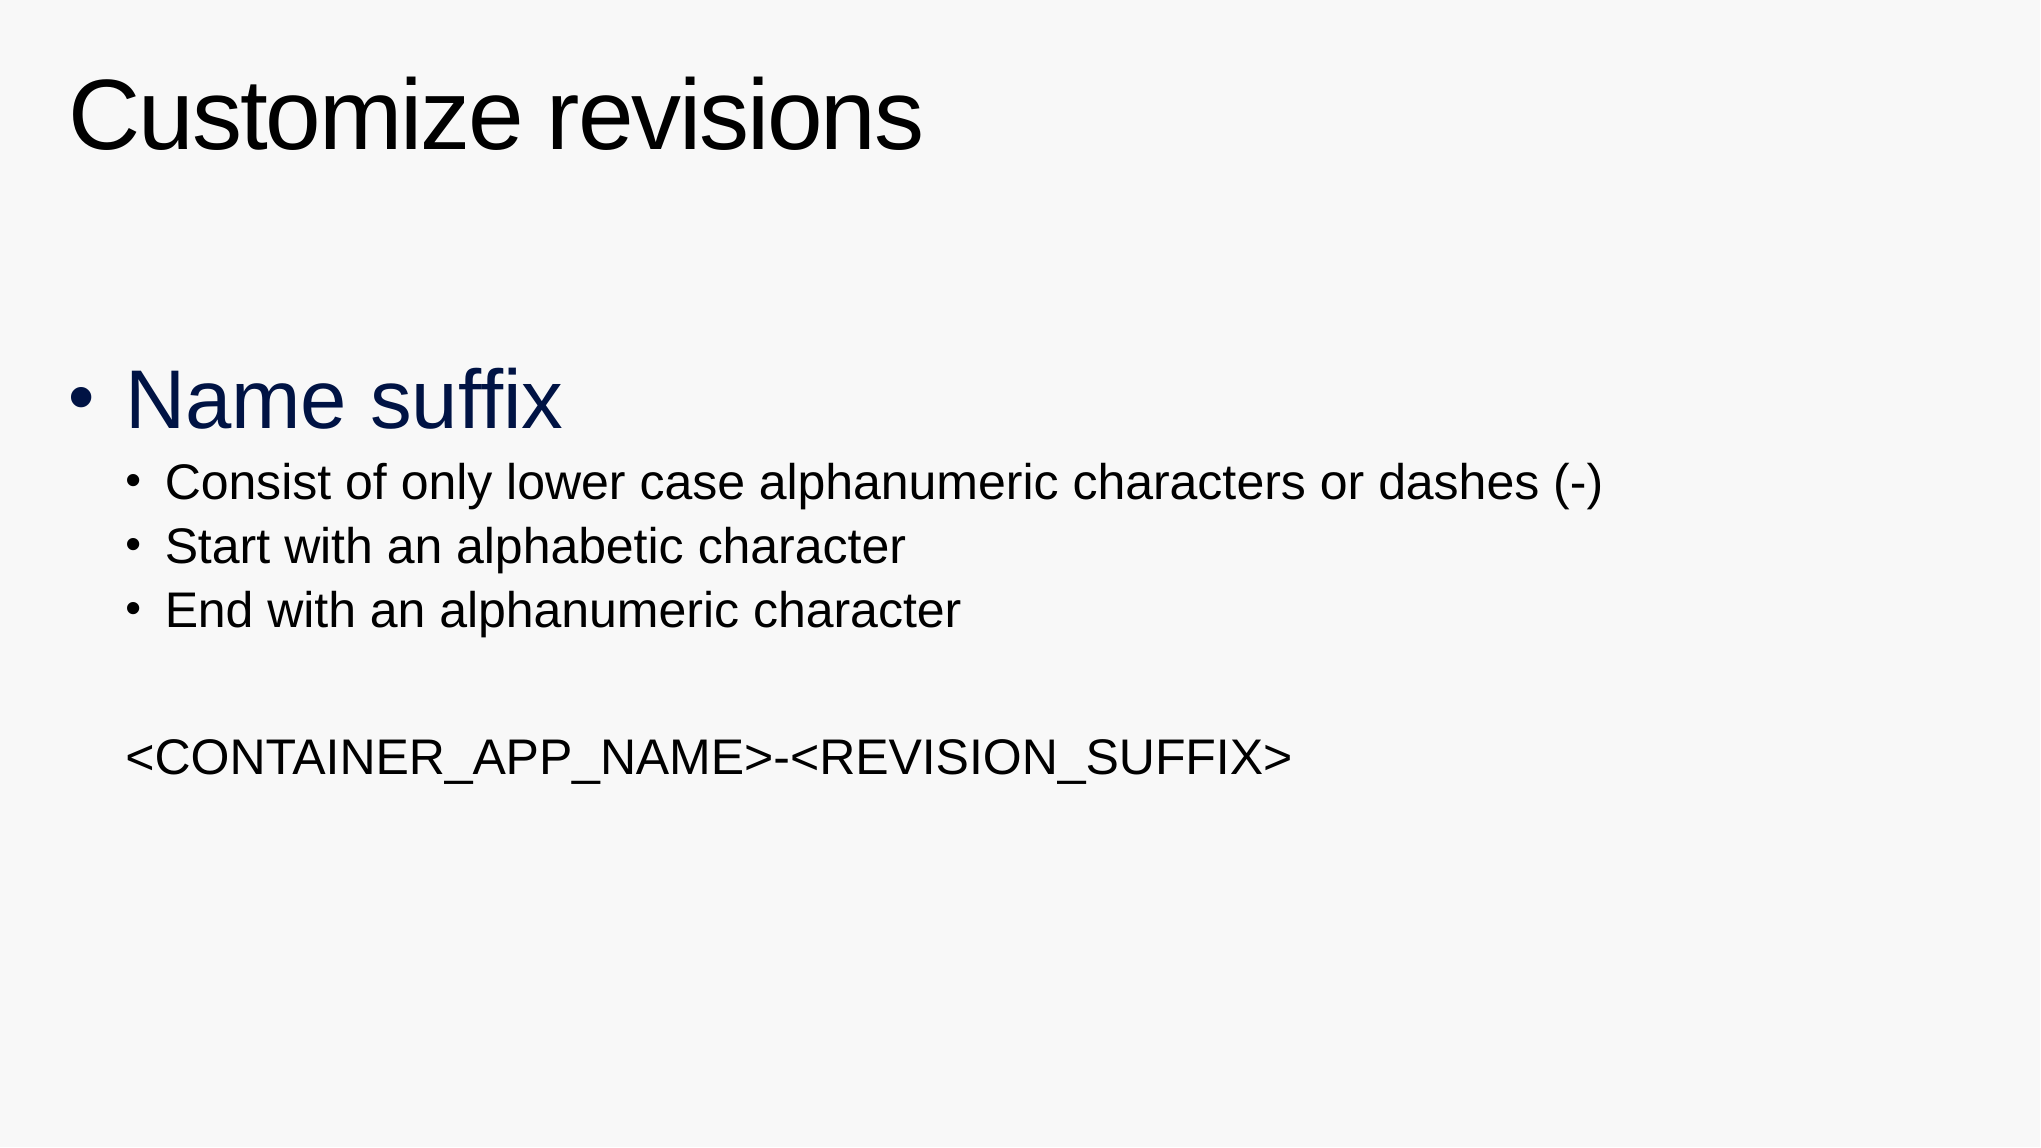

# Customize revisions
Name suffix
Consist of only lower case alphanumeric characters or dashes (-)
Start with an alphabetic character
End with an alphanumeric character

<CONTAINER_APP_NAME>-<REVISION_SUFFIX>